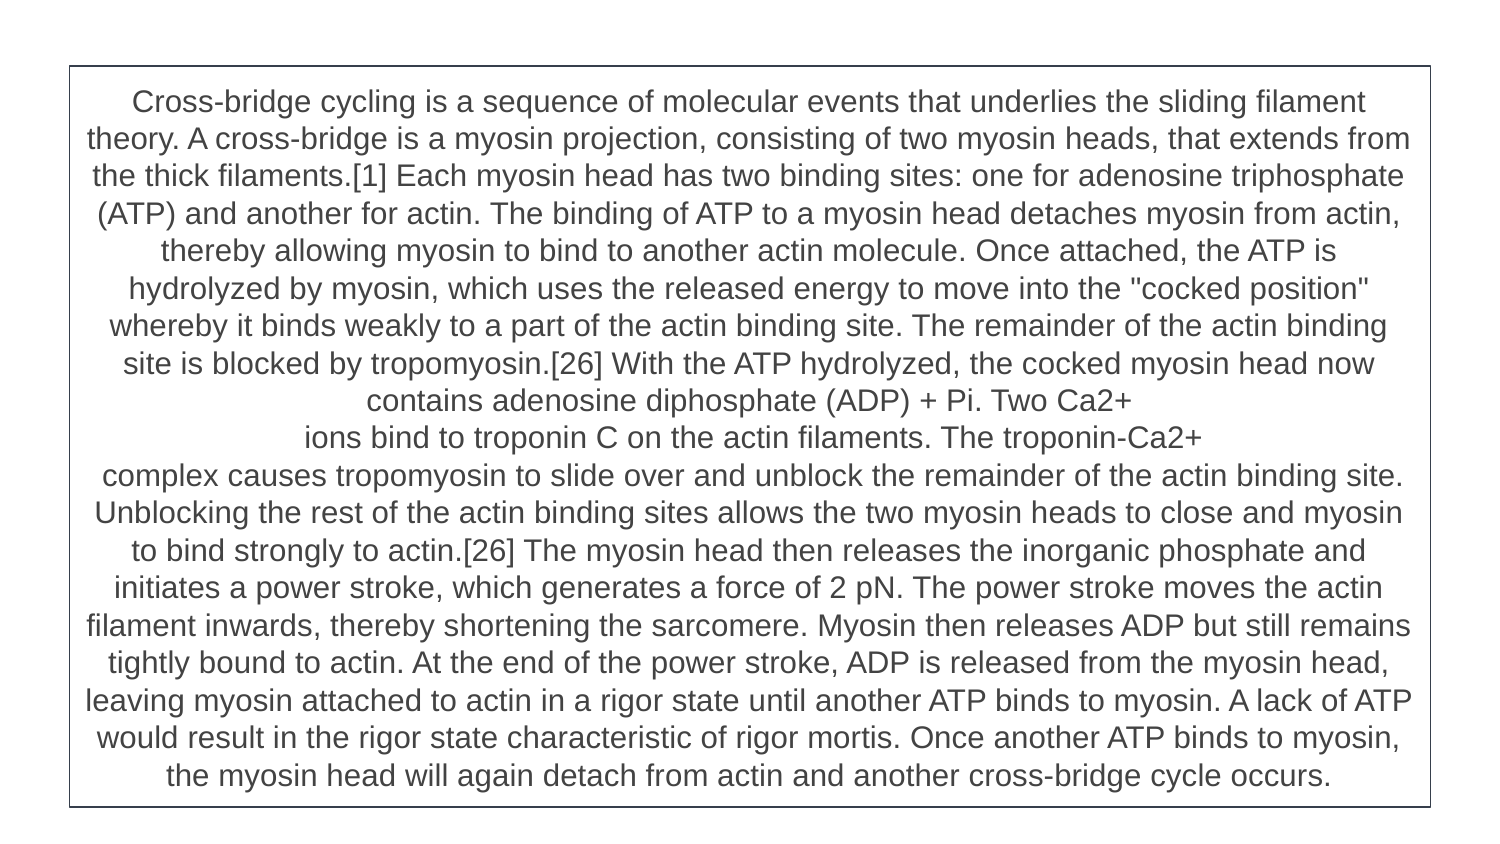

Cross-bridge cycling is a sequence of molecular events that underlies the sliding filament theory. A cross-bridge is a myosin projection, consisting of two myosin heads, that extends from the thick filaments.[1] Each myosin head has two binding sites: one for adenosine triphosphate (ATP) and another for actin. The binding of ATP to a myosin head detaches myosin from actin, thereby allowing myosin to bind to another actin molecule. Once attached, the ATP is hydrolyzed by myosin, which uses the released energy to move into the "cocked position" whereby it binds weakly to a part of the actin binding site. The remainder of the actin binding site is blocked by tropomyosin.[26] With the ATP hydrolyzed, the cocked myosin head now contains adenosine diphosphate (ADP) + Pi. Two Ca2+
 ions bind to troponin C on the actin filaments. The troponin-Ca2+
 complex causes tropomyosin to slide over and unblock the remainder of the actin binding site. Unblocking the rest of the actin binding sites allows the two myosin heads to close and myosin to bind strongly to actin.[26] The myosin head then releases the inorganic phosphate and initiates a power stroke, which generates a force of 2 pN. The power stroke moves the actin filament inwards, thereby shortening the sarcomere. Myosin then releases ADP but still remains tightly bound to actin. At the end of the power stroke, ADP is released from the myosin head, leaving myosin attached to actin in a rigor state until another ATP binds to myosin. A lack of ATP would result in the rigor state characteristic of rigor mortis. Once another ATP binds to myosin, the myosin head will again detach from actin and another cross-bridge cycle occurs.